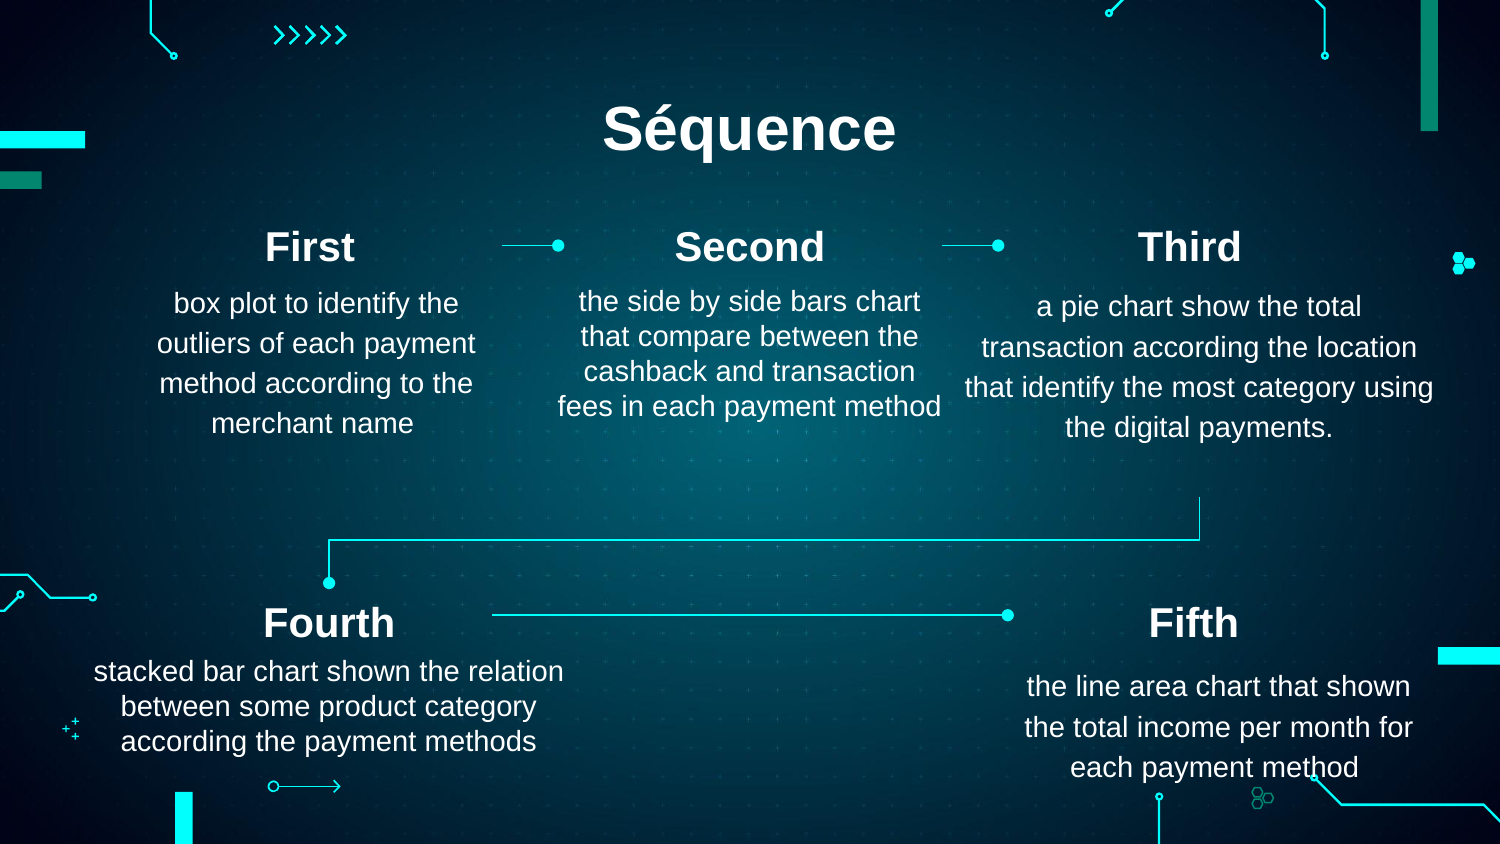

# Séquence
First
Second
Third
box plot to identify the outliers of each payment method according to the merchant name
the side by side bars chart that compare between the cashback and transaction fees in each payment method
a pie chart show the total transaction according the location that identify the most category using the digital payments.
Fourth
Fifth
stacked bar chart shown the relation between some product category according the payment methods
the line area chart that shown the total income per month for each payment method